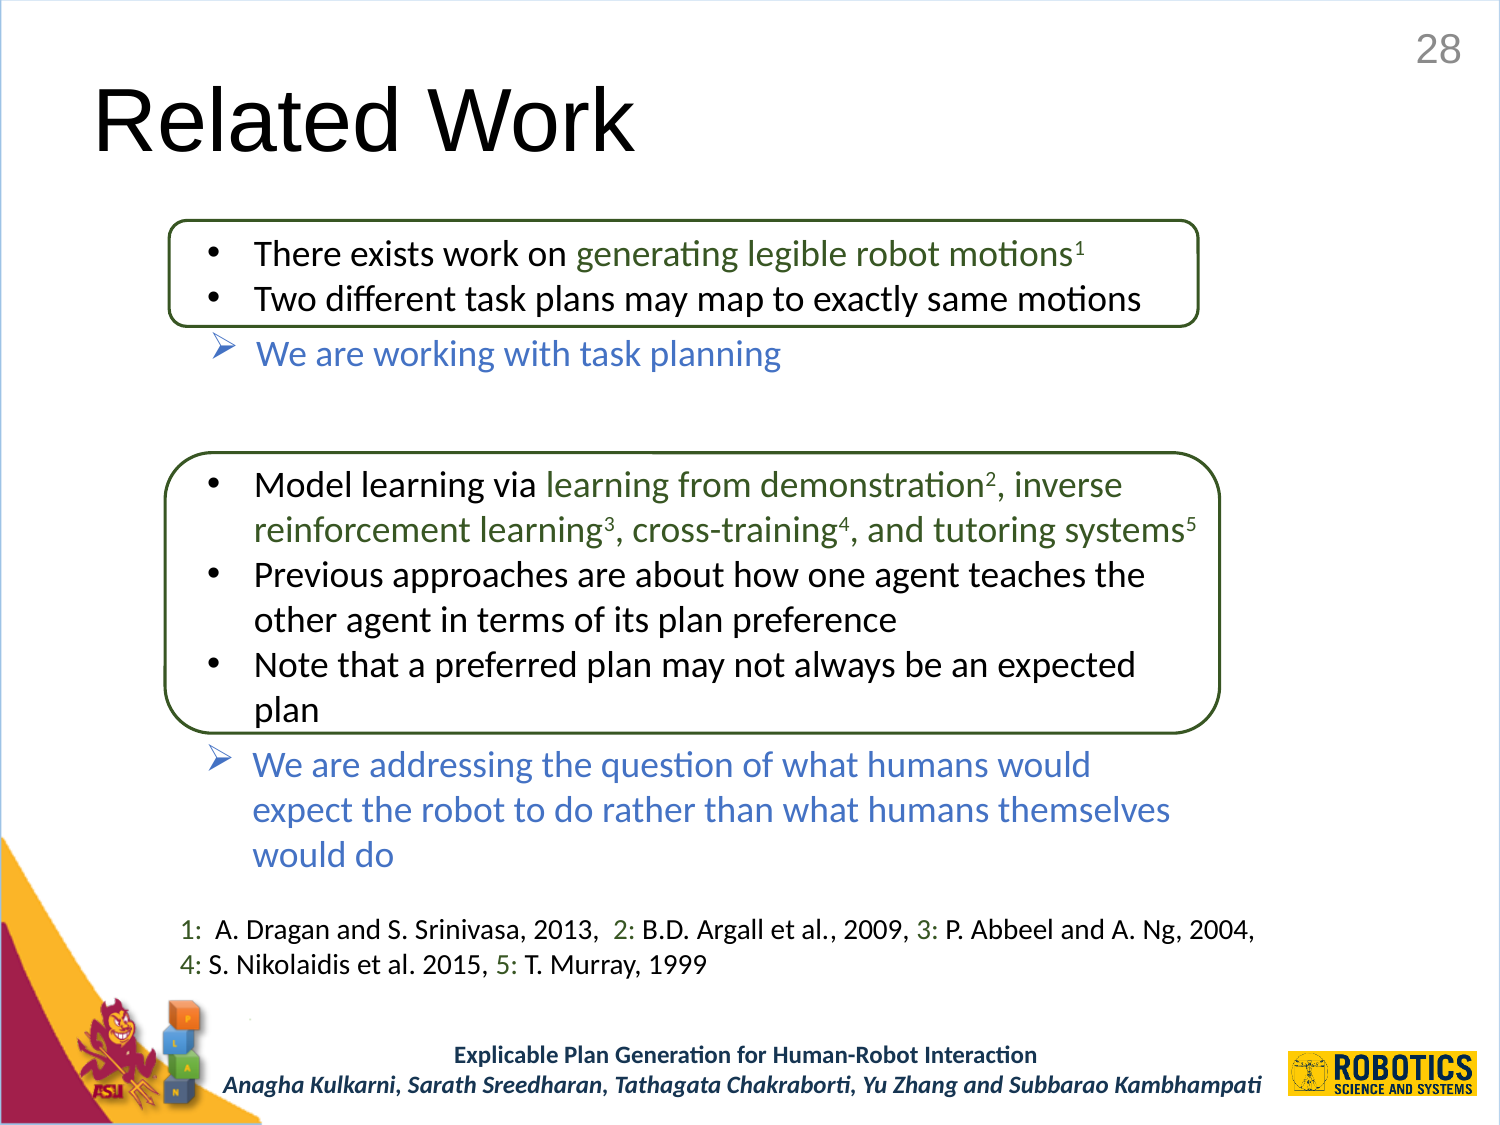

28
# Related Work

There exists work on generating legible robot motions1
Two different task plans may map to exactly same motions
We are working with task planning

Model learning via learning from demonstration2, inverse reinforcement learning3, cross-training4, and tutoring systems5
Previous approaches are about how one agent teaches the other agent in terms of its plan preference
Note that a preferred plan may not always be an expected plan
We are addressing the question of what humans would expect the robot to do rather than what humans themselves would do
1:  A. Dragan and S. Srinivasa, 2013,  2: B.D. Argall et al., 2009, 3: P. Abbeel and A. Ng, 2004,
4: S. Nikolaidis et al. 2015, 5: T. Murray, 1999